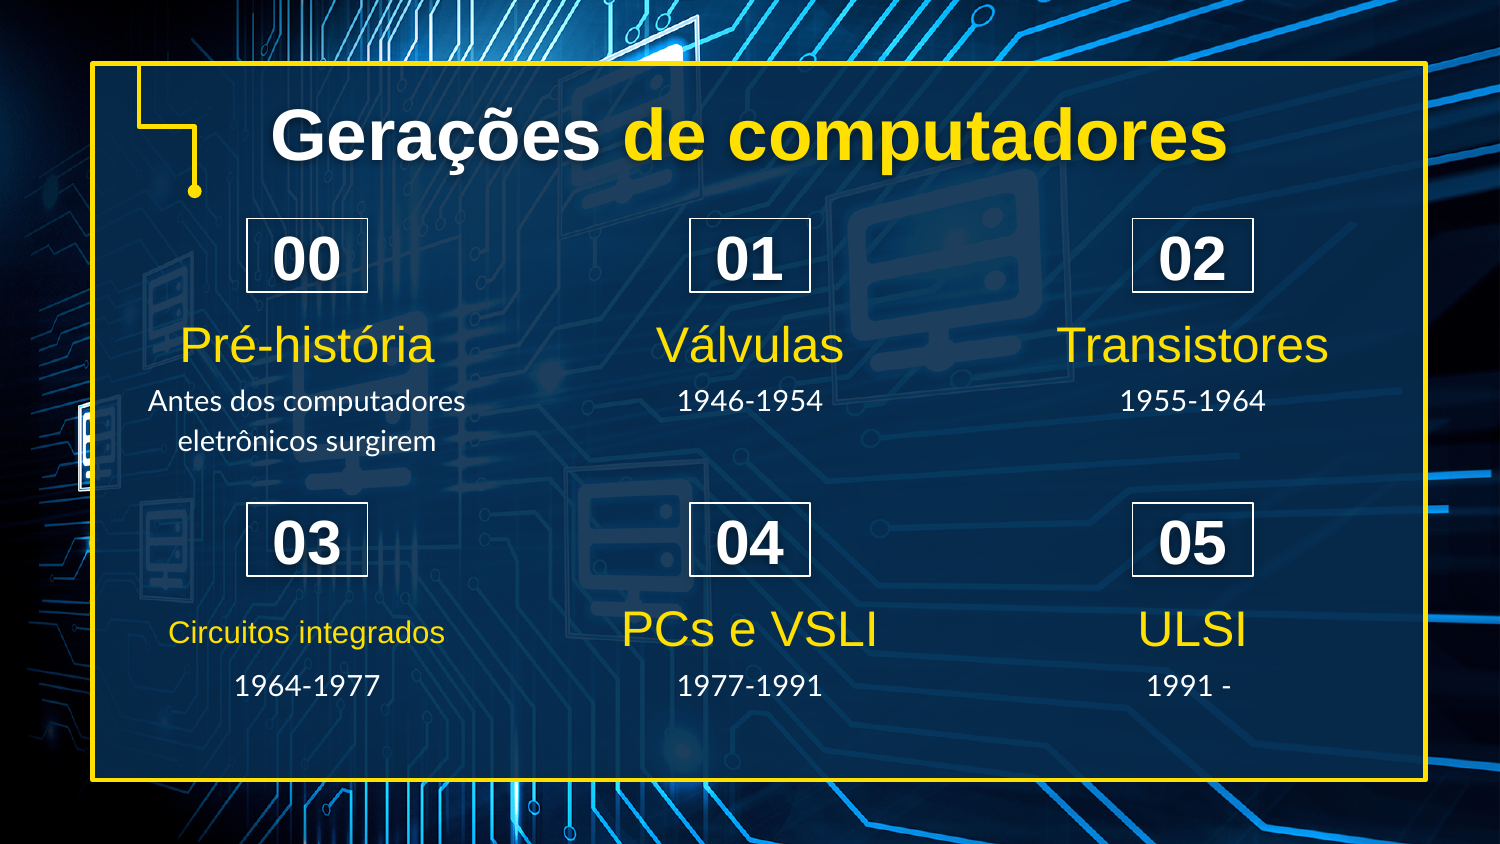

# Gerações de computadores
00
01
02
Pré-história
Válvulas
Transistores
Antes dos computadores eletrônicos surgirem
1946-1954
1955-1964
03
04
05
Circuitos integrados
PCs e VSLI
ULSI
1964-1977
1977-1991
1991 -